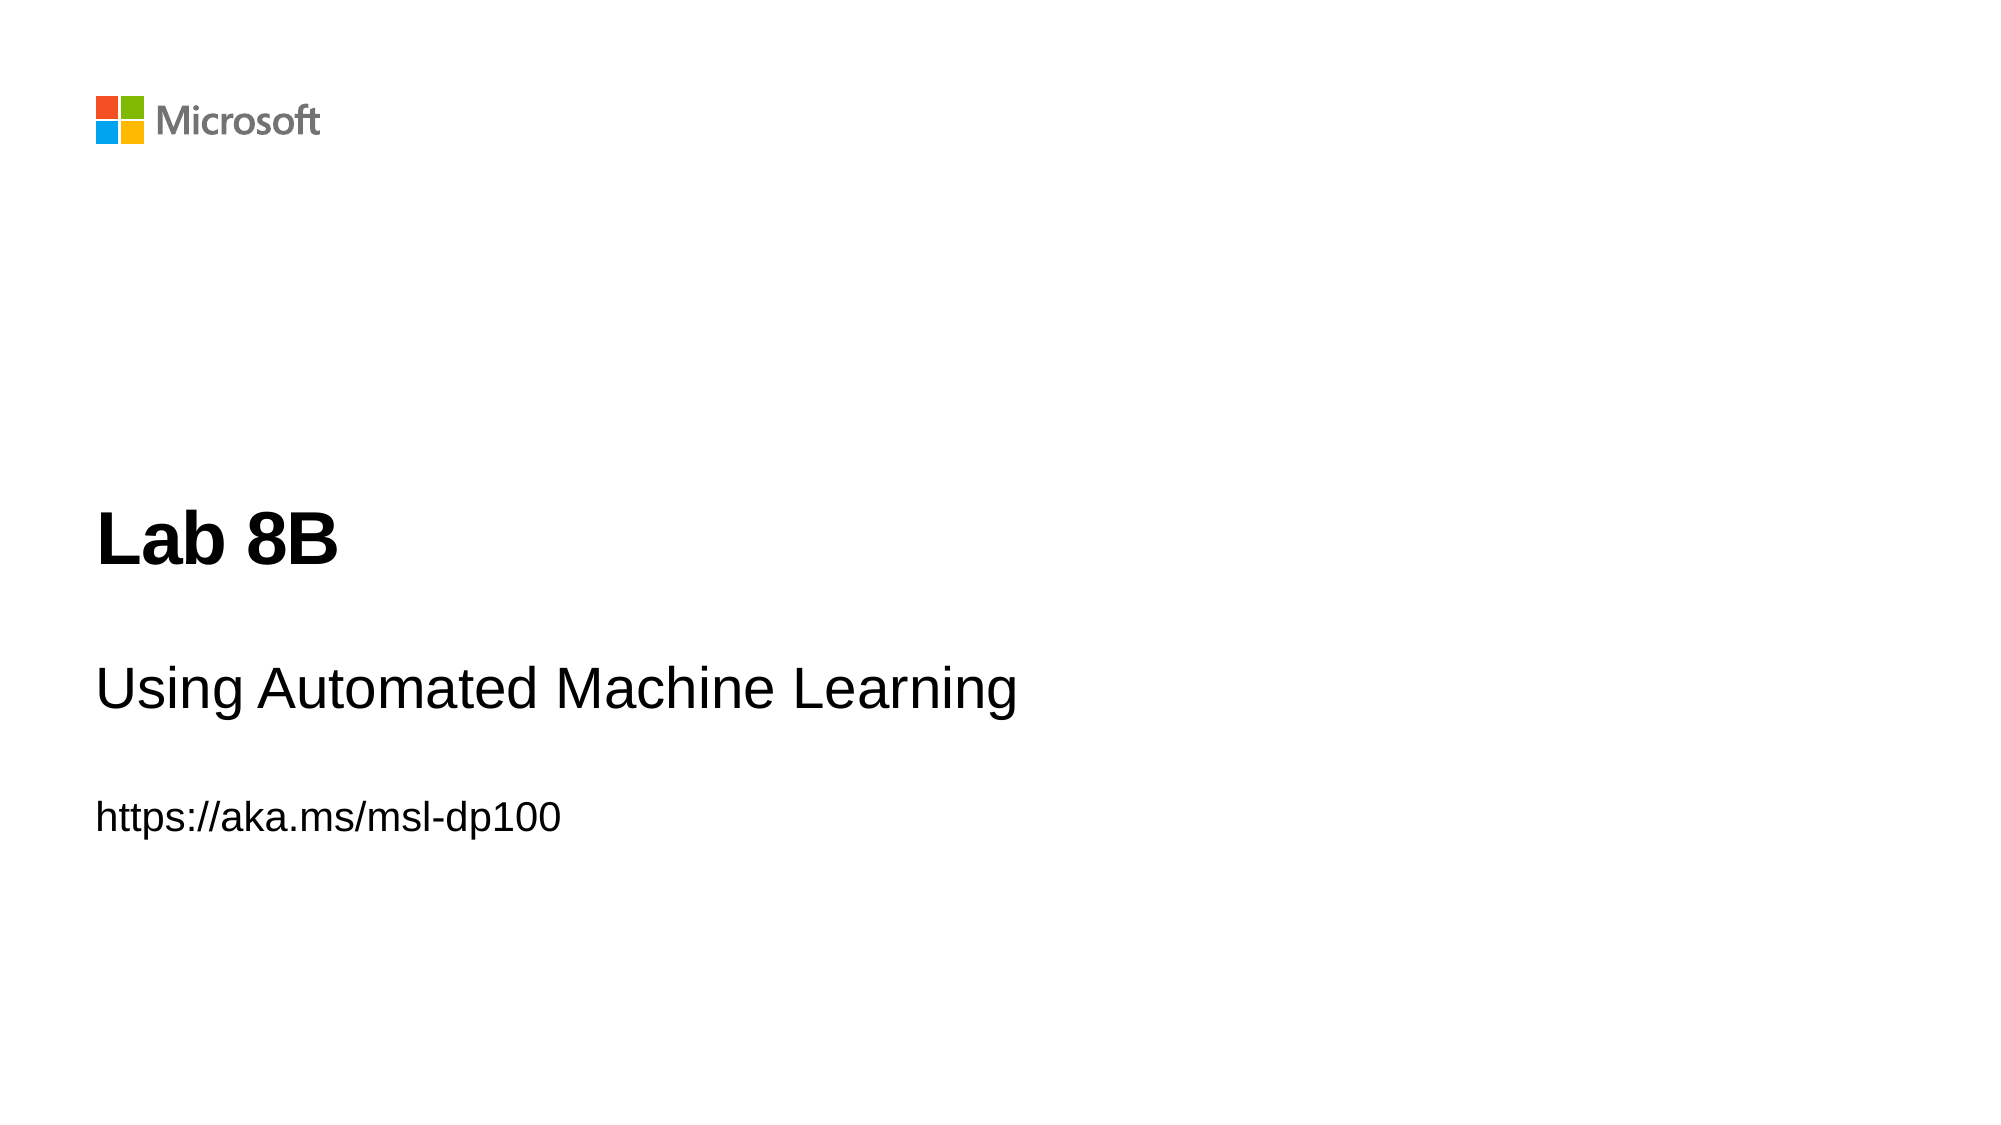

# Lab 8B
Using Automated Machine Learning

https://aka.ms/msl-dp100